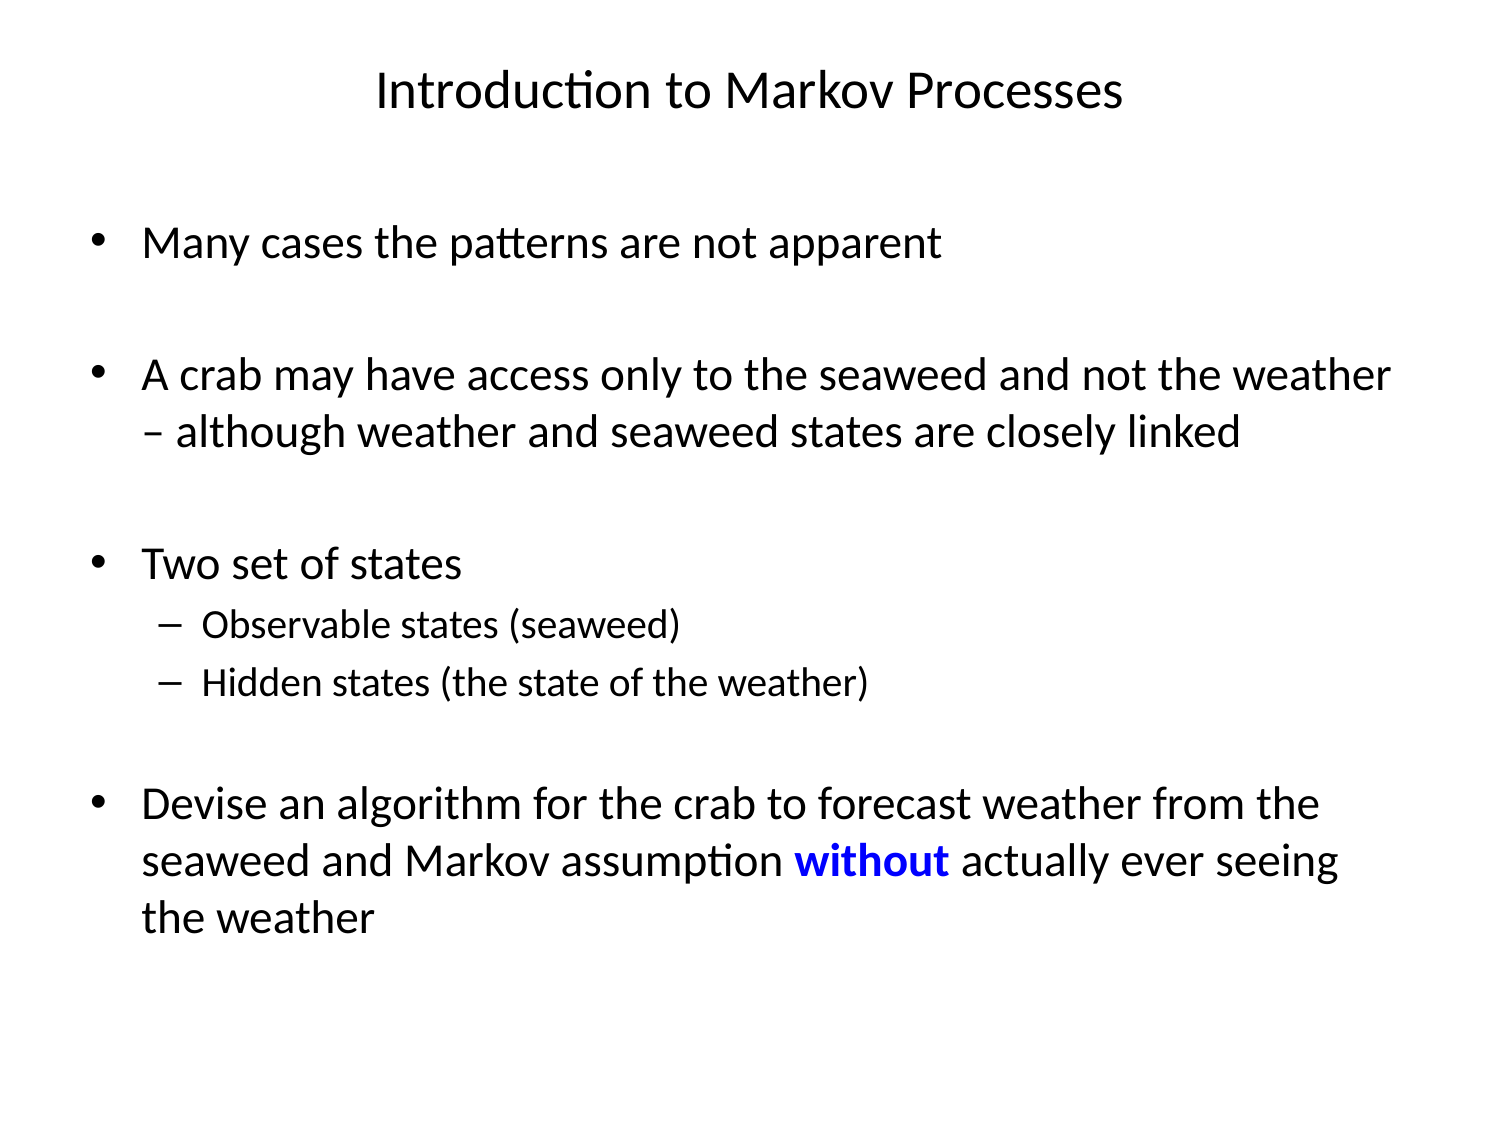

# Introduction to Markov Processes
Many cases the patterns are not apparent

A crab may have access only to the seaweed and not the weather – although weather and seaweed states are closely linked

Two set of states
Observable states (seaweed)
Hidden states (the state of the weather)

Devise an algorithm for the crab to forecast weather from the seaweed and Markov assumption without actually ever seeing the weather